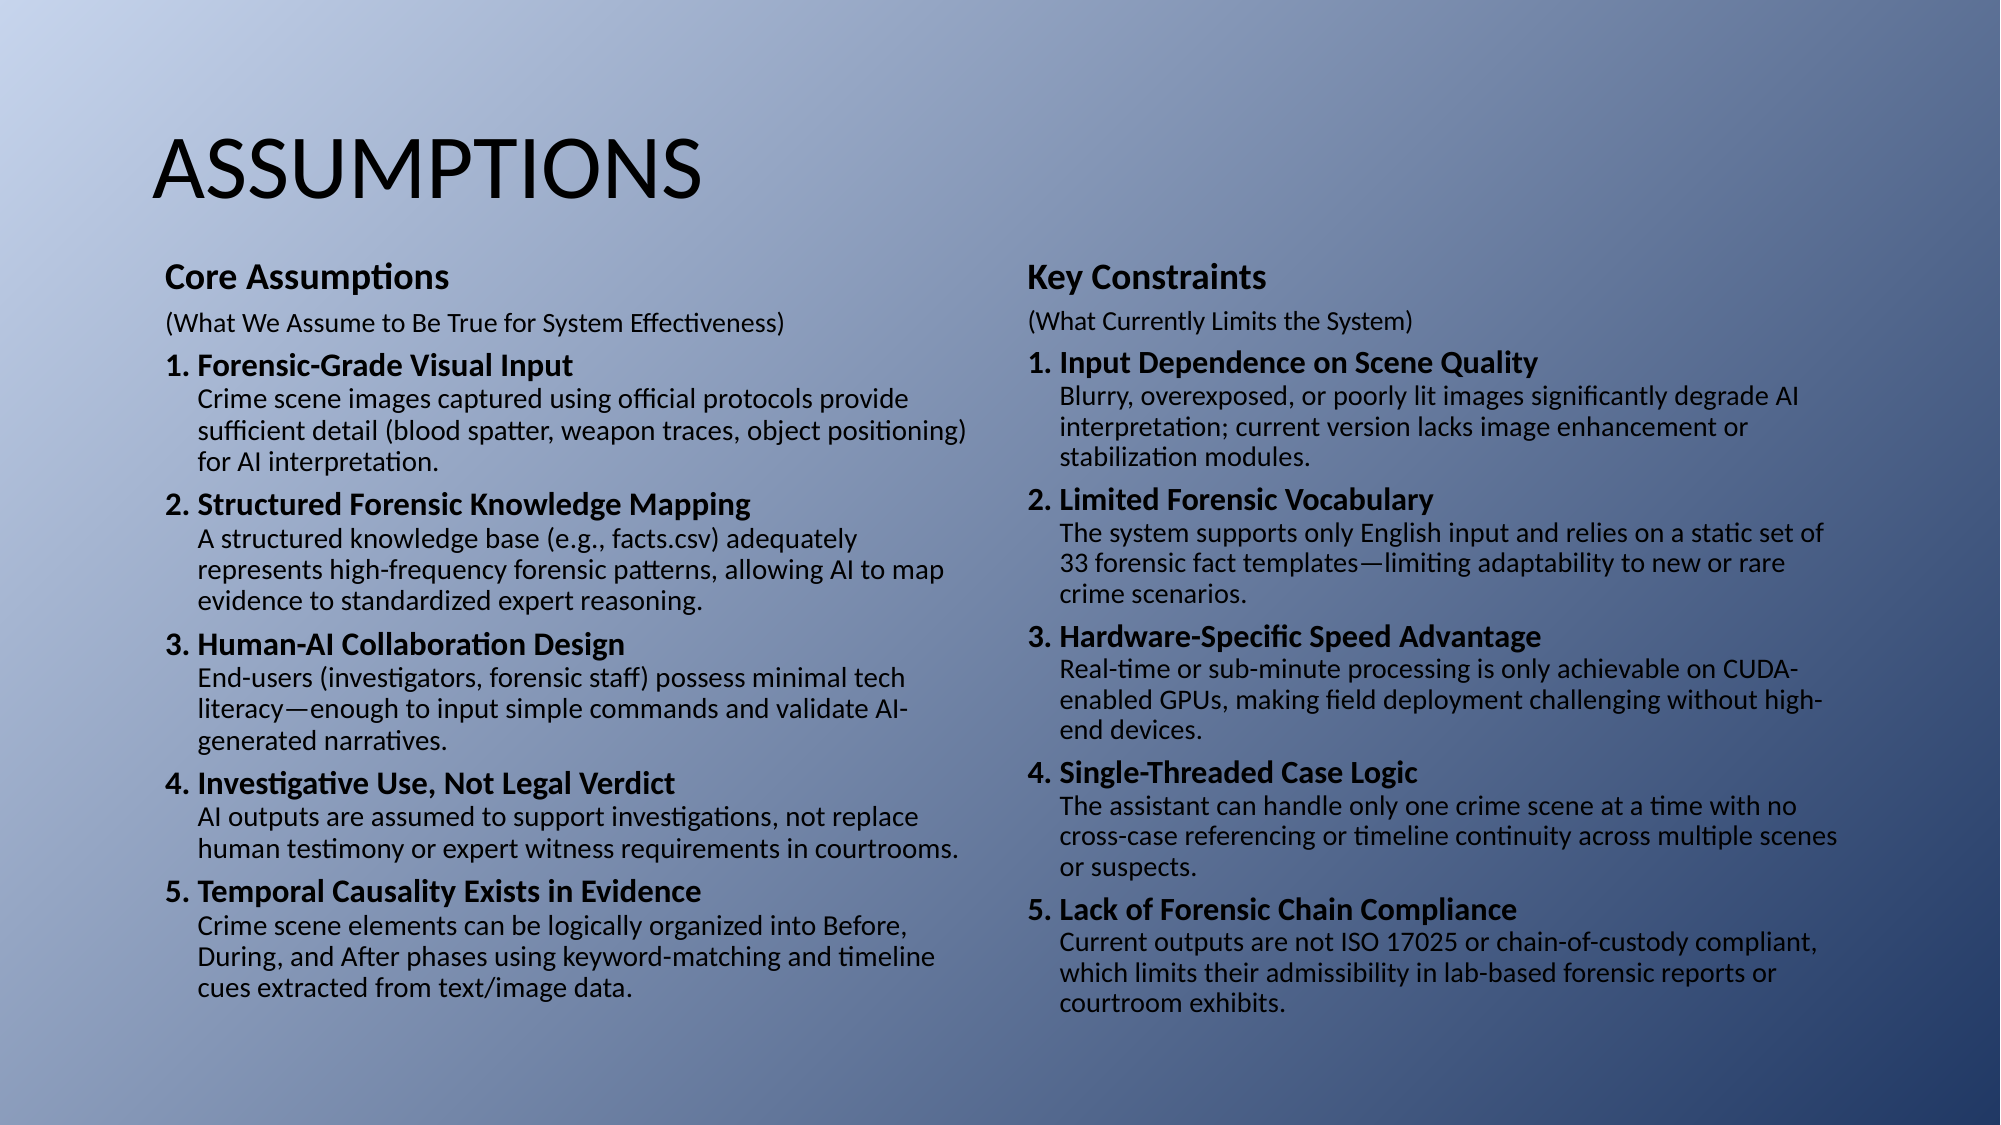

# ASSUMPTIONS
Core Assumptions
(What We Assume to Be True for System Effectiveness)
Forensic-Grade Visual Input
Crime scene images captured using official protocols provide sufficient detail (blood spatter, weapon traces, object positioning) for AI interpretation.
Structured Forensic Knowledge Mapping
A structured knowledge base (e.g., facts.csv) adequately represents high-frequency forensic patterns, allowing AI to map evidence to standardized expert reasoning.
Human-AI Collaboration Design
End-users (investigators, forensic staff) possess minimal tech literacy—enough to input simple commands and validate AI-generated narratives.
Investigative Use, Not Legal Verdict
AI outputs are assumed to support investigations, not replace human testimony or expert witness requirements in courtrooms.
Temporal Causality Exists in Evidence
Crime scene elements can be logically organized into Before, During, and After phases using keyword-matching and timeline cues extracted from text/image data.
Key Constraints
(What Currently Limits the System)
Input Dependence on Scene Quality
Blurry, overexposed, or poorly lit images significantly degrade AI interpretation; current version lacks image enhancement or stabilization modules.
Limited Forensic Vocabulary
The system supports only English input and relies on a static set of 33 forensic fact templates—limiting adaptability to new or rare crime scenarios.
Hardware-Specific Speed Advantage
Real-time or sub-minute processing is only achievable on CUDA-enabled GPUs, making field deployment challenging without high-end devices.
Single-Threaded Case Logic
The assistant can handle only one crime scene at a time with no cross-case referencing or timeline continuity across multiple scenes or suspects.
Lack of Forensic Chain Compliance
Current outputs are not ISO 17025 or chain-of-custody compliant, which limits their admissibility in lab-based forensic reports or courtroom exhibits.